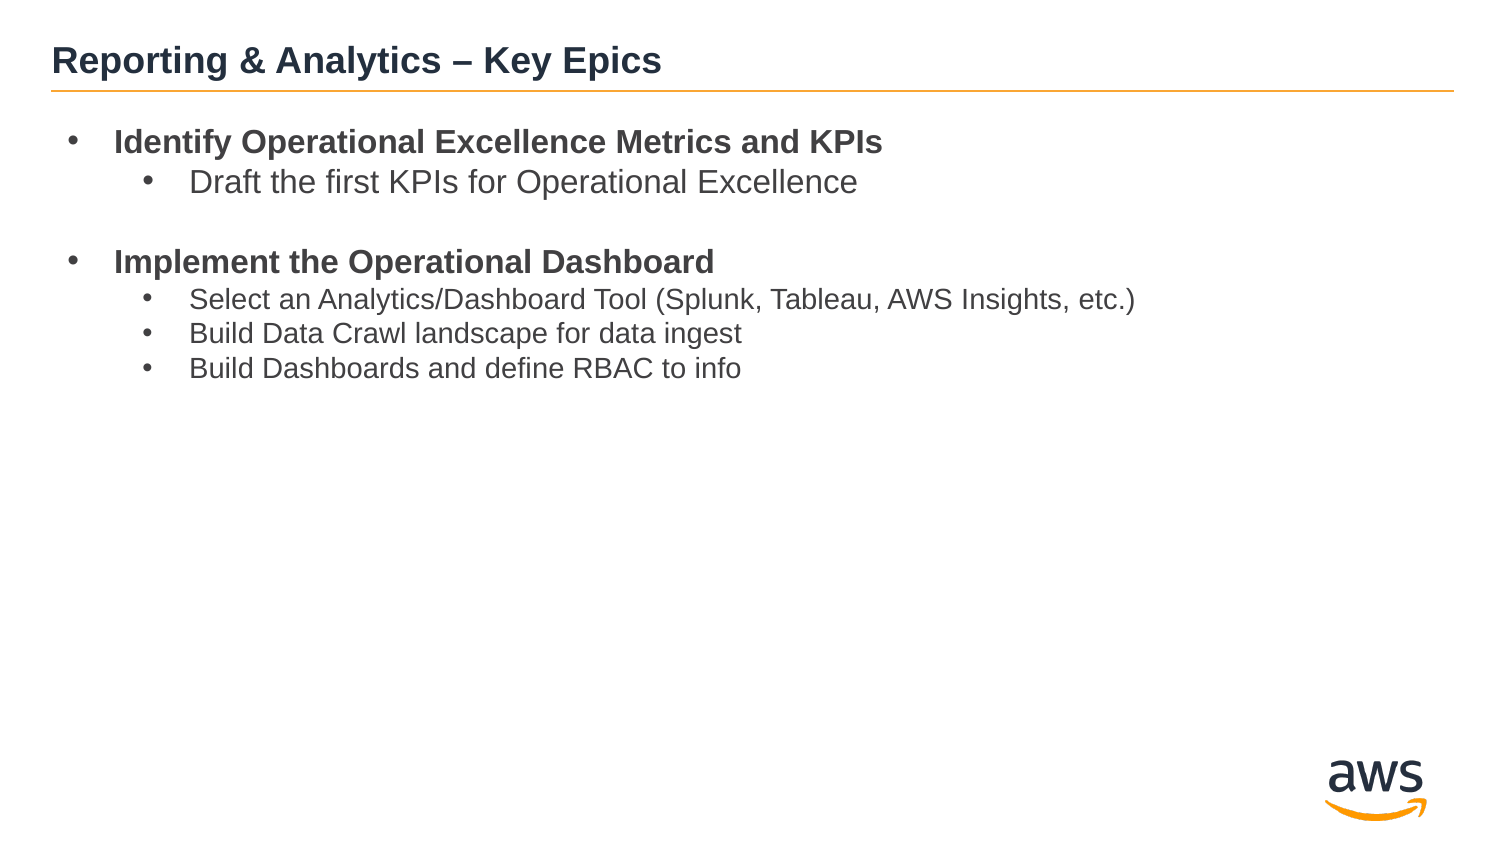

Reporting & Analytics – Key Epics
Identify Operational Excellence Metrics and KPIs
Draft the first KPIs for Operational Excellence

Implement the Operational Dashboard
Select an Analytics/Dashboard Tool (Splunk, Tableau, AWS Insights, etc.)
Build Data Crawl landscape for data ingest
Build Dashboards and define RBAC to info